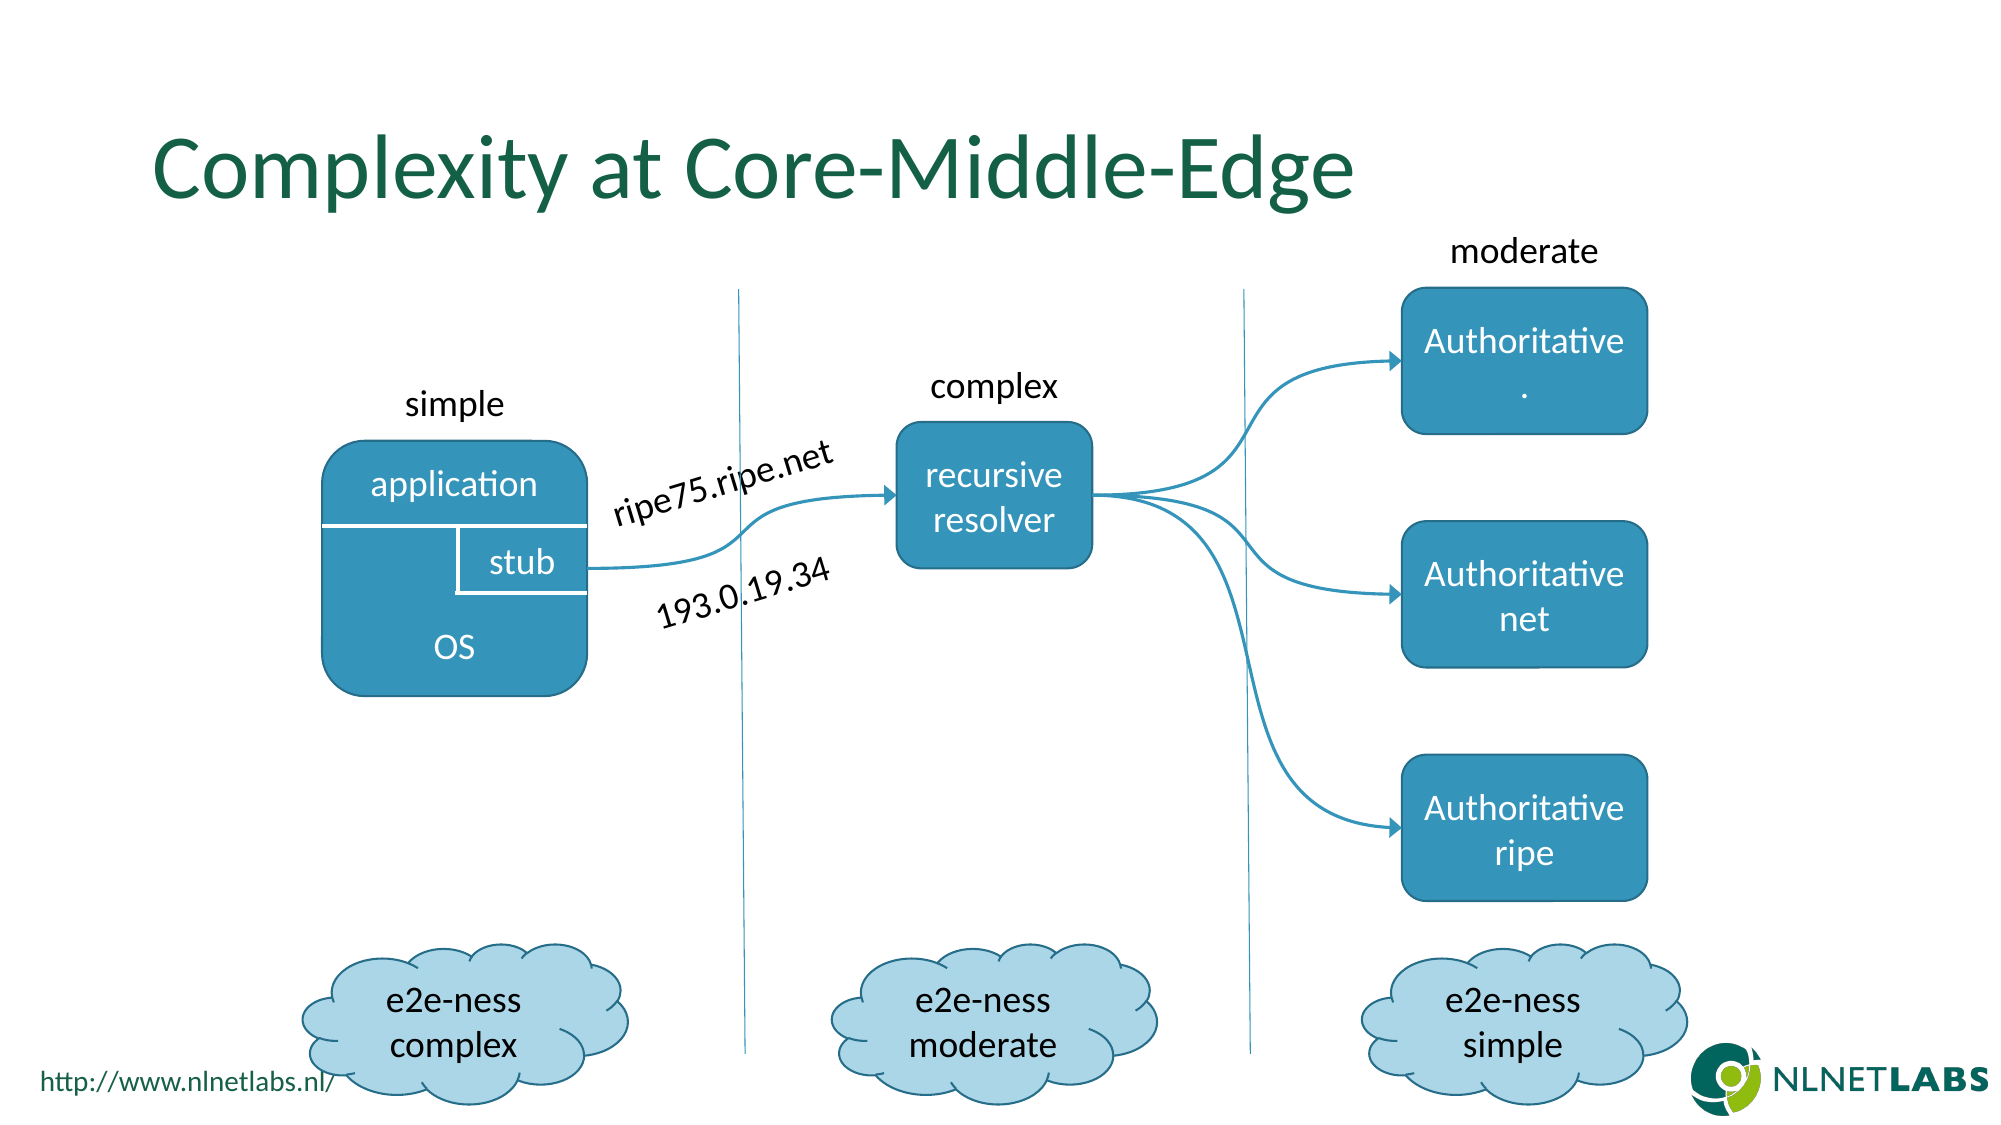

# Complexity at Core-Middle-Edge
moderate
Authoritative .
complex
simple
recursive resolver

ripe75.ripe.net
application
Authoritative net
stub
193.0.19.34
OS
Authoritative ripe
e2e-ness
complex
e2e-ness
moderate
e2e-ness
simple